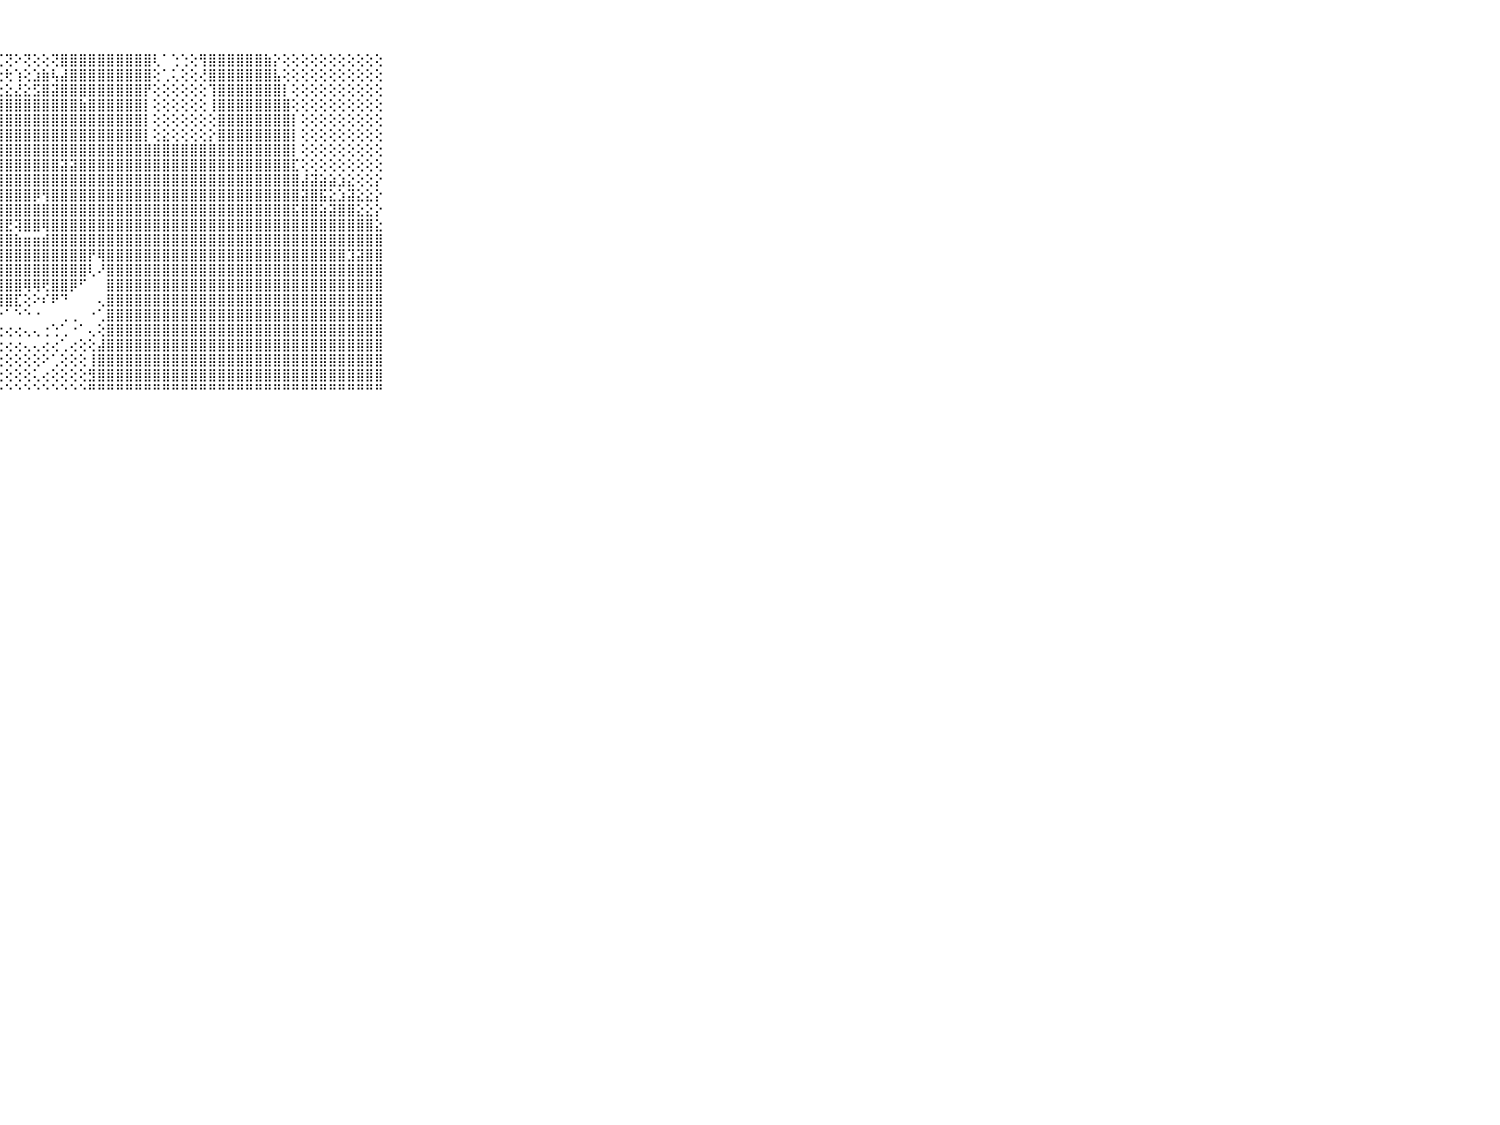

⠀⠀⠀⠀⠀⠀⠀⠀⠀⠀⠀⣿⣿⣿⣿⣿⣿⣿⣿⣿⣿⡏⢕⢑⢕⢕⠷⢎⢝⠕⢝⢕⢕⢝⣿⣿⣿⣿⣿⣿⣿⣿⣿⣿⢇⠁⢑⢑⢕⢻⣿⣿⣿⣿⣿⣿⣷⡕⢕⢕⢕⢕⢕⢕⢕⢕⢕⢕⢕⠀⠀⠀⠀⠀⠀⠀⠀⠀⠀⠀⠀
⠀⠀⠀⠀⠀⠀⠀⠀⠀⠀⠀⣿⣿⣿⣿⣿⣿⣿⣿⣿⢏⢕⢕⡁⢁⣕⣕⢕⢗⢱⢕⣱⣷⢧⣼⣿⣿⣿⣿⣿⣿⣿⣿⣿⢕⢁⢅⢕⢕⢜⣿⣿⣿⣿⣿⣿⣿⣧⢕⢕⢕⢕⢕⢕⢕⢕⢕⢕⢕⠀⠀⠀⠀⠀⠀⠀⠀⠀⠀⠀⠀
⠀⠀⠀⠀⠀⠀⠀⠀⠀⠀⠀⣿⣿⣿⣿⣿⣿⣿⣿⢟⢕⢕⢗⢻⢟⣕⣝⣕⣕⣜⣕⣫⣿⣽⣿⣿⣿⣿⣿⣿⣿⣿⣿⡟⢕⢕⢕⢕⢕⢕⢹⣿⣿⣿⣿⣿⣿⣿⡇⢕⢕⢕⢕⢕⢕⢕⢕⢕⢕⠀⠀⠀⠀⠀⠀⠀⠀⠀⠀⠀⠀
⠀⠀⠀⠀⠀⠀⠀⠀⠀⠀⠀⣿⣿⣿⣿⣿⣿⣿⣿⡕⢇⢵⢷⣾⣿⣿⣿⣿⣿⣿⣿⣿⣿⣿⣿⣿⣷⣿⣿⣿⣿⣿⣿⡇⢕⢕⢕⢕⢕⢕⢸⣿⣿⣿⣿⣿⣿⣿⣿⢕⢕⢕⢕⢕⢕⢕⢕⢕⢕⠀⠀⠀⠀⠀⠀⠀⠀⠀⠀⠀⠀
⠀⠀⠀⠀⠀⠀⠀⠀⠀⠀⠀⣿⣿⣿⣿⣿⣿⣿⣿⡇⢕⢜⣿⣿⣿⣿⣿⣿⣿⣿⣿⣿⣿⣿⣿⣿⣿⣿⣿⣿⣿⣿⣿⡇⢕⢕⢕⢕⢕⢕⢕⣿⣿⣿⣿⣿⣿⣿⣿⡇⢕⢕⢕⢕⢕⢕⢕⢕⢕⠀⠀⠀⠀⠀⠀⠀⠀⠀⠀⠀⠀
⠀⠀⠀⠀⠀⠀⠀⠀⠀⠀⠀⣿⣿⣿⣿⣿⣿⣿⣿⡇⢕⢸⣿⣿⣿⣿⣿⣿⣿⣿⣿⣿⣿⣿⣿⣿⣿⣿⣿⣿⣿⣿⣿⡇⢕⣕⢕⢕⢕⢕⡕⣿⣿⣿⣿⣿⣿⣿⣿⡇⢕⢕⢕⢕⢕⢕⢕⢕⢕⠀⠀⠀⠀⠀⠀⠀⠀⠀⠀⠀⠀
⠀⠀⠀⠀⠀⠀⠀⠀⠀⠀⠀⣿⣿⣿⣿⣿⣿⣿⣿⡇⢕⢸⣿⣿⣿⣿⣿⣿⣿⣿⣿⣿⣿⣿⣿⣿⣿⣿⣿⣿⣿⣿⣿⣿⣿⣿⣿⣿⣿⣿⣿⣿⣿⣿⣿⣿⣿⣿⣿⡇⢕⢕⢕⢕⢕⢕⢕⢕⢕⠀⠀⠀⠀⠀⠀⠀⠀⠀⠀⠀⠀
⠀⠀⠀⠀⠀⠀⠀⠀⠀⠀⠀⣿⣿⣿⣿⣿⣿⣿⣿⣿⢕⢸⣿⣿⣿⣿⣏⣿⣿⣿⣿⣿⣿⣿⣽⣽⣿⣿⣿⣿⣿⣿⣿⣿⣿⣿⣿⣿⣿⣿⣿⣿⣿⣿⣿⣿⣿⣿⣿⣏⢕⢕⢕⢕⢕⢕⢕⢕⢕⠀⠀⠀⠀⠀⠀⠀⠀⠀⠀⠀⠀
⠀⠀⠀⠀⠀⠀⠀⠀⠀⠀⠀⣿⣿⣿⣿⣿⣿⣿⣿⣿⣧⣸⣿⣿⣿⣿⣿⣿⣿⣿⣿⣿⣿⣿⣿⣿⣿⣿⣿⣿⣿⣿⣿⣿⣿⣿⣿⣿⣿⣿⣿⣿⣿⣿⣿⣿⣿⣿⣿⣿⣼⣽⣵⣵⣱⣕⢕⢕⡕⠀⠀⠀⠀⠀⠀⠀⠀⠀⠀⠀⠀
⠀⠀⠀⠀⠀⠀⠀⠀⠀⠀⠀⣿⣿⣿⣿⣿⣿⣿⣿⣿⣾⣿⣿⣿⣿⣿⣿⣿⣿⣿⣿⡿⢻⣿⣿⣿⣿⣿⣿⣿⣿⣿⣿⣿⣿⣿⣿⣿⣿⣿⣿⣿⣿⣿⣿⣿⣿⣿⣿⣿⣽⣿⣯⣕⣱⣽⣕⣕⡕⠀⠀⠀⠀⠀⠀⠀⠀⠀⠀⠀⠀
⠀⠀⠀⠀⠀⠀⠀⠀⠀⠀⠀⣿⣿⣿⣿⣿⣿⣿⣿⣿⣿⣿⣿⣿⣿⣿⣿⣿⣿⣿⣿⣿⣿⣿⣿⣿⣿⣿⣿⣿⣿⣿⣿⣿⣿⣿⣿⣿⣿⣿⣿⣿⣿⣿⣿⣿⣿⣿⣿⣯⣿⣿⣵⣽⣿⣿⣕⣕⡕⠀⠀⠀⠀⠀⠀⠀⠀⠀⠀⠀⠀
⠀⠀⠀⠀⠀⠀⠀⠀⠀⠀⠀⣿⣿⣿⣿⣿⣿⣿⣿⣿⣿⣿⣿⣿⣿⣿⣿⣿⣟⢽⣿⣿⢿⣿⣿⣿⣿⣿⣿⣿⣿⣿⣿⣿⣿⣿⣿⣿⣿⣿⣿⣿⣿⣿⣿⣿⣿⣿⣿⣿⣿⣿⣿⣿⣿⣿⣿⣿⣕⠀⠀⠀⠀⠀⠀⠀⠀⠀⠀⠀⠀
⠀⠀⠀⠀⠀⠀⠀⠀⠀⠀⠀⣿⣿⣿⣿⣿⣿⣿⣿⣿⣿⣿⣿⣿⣿⣿⣿⣿⣿⣷⣶⣶⣾⣿⣿⣿⣿⣿⣿⣿⣿⣿⣿⣿⣿⣿⣿⣿⣿⣿⣿⣿⣿⣿⣿⣿⣿⣿⣿⣿⣿⣿⣿⣿⣿⣿⣿⣿⣿⠀⠀⠀⠀⠀⠀⠀⠀⠀⠀⠀⠀
⠀⠀⠀⠀⠀⠀⠀⠀⠀⠀⠀⣿⣿⣿⣿⣿⣿⣿⣿⣿⣿⣿⣿⣿⣿⣿⣿⣿⣿⣿⣿⣿⣿⣿⣿⣿⣿⡟⢿⣿⣿⣿⣿⣿⣿⣿⣿⣿⣿⣿⣿⣿⣿⣿⣿⣿⣿⣿⣿⣿⣿⣿⣿⣿⣿⣹⣽⣿⣿⠀⠀⠀⠀⠀⠀⠀⠀⠀⠀⠀⠀
⠀⠀⠀⠀⠀⠀⠀⠀⠀⠀⠀⣿⣿⣿⣿⣿⣿⣿⣿⣿⣿⣿⣿⡿⢸⣿⣿⣿⣿⣿⣿⣿⣿⣿⣿⣿⣿⢇⠜⣿⣿⣿⣿⣿⣿⣿⣿⣿⣿⣿⣿⣿⣿⣿⣿⣿⣿⣿⣿⣿⣿⣿⣿⣿⣿⣿⣿⣿⣿⠀⠀⠀⠀⠀⠀⠀⠀⠀⠀⠀⠀
⠀⠀⠀⠀⠀⠀⠀⠀⠀⠀⠀⣿⣿⣿⣿⣿⣿⣿⣿⣿⣿⣿⣿⢕⢕⣿⣿⣿⣿⣿⢿⢿⢟⣿⣿⡿⠋⠀⠀⣿⣿⣿⣿⣿⣿⣿⣿⣿⣿⣿⣿⣿⣿⣿⣿⣿⣿⣿⣿⣿⣿⣿⣿⣿⣿⣿⣿⣿⣿⠀⠀⠀⠀⠀⠀⠀⠀⠀⠀⠀⠀
⠀⠀⠀⠀⠀⠀⠀⠀⠀⠀⠀⣿⣿⣿⣿⣿⣿⣿⣿⣿⣿⣿⣿⢕⢕⢜⢻⢿⣿⣏⢕⠕⠎⠟⠙⠀⠀⠀⢄⣿⣿⣿⣿⣿⣿⣿⣿⣿⣿⣿⣿⣿⣿⣿⣿⣿⣿⣿⣿⣿⣿⣿⣿⣿⣿⣿⣿⣿⣿⠀⠀⠀⠀⠀⠀⠀⠀⠀⠀⠀⠀
⠀⠀⠀⠀⠀⠀⠀⠀⠀⠀⠀⣿⣿⣿⣿⣿⣿⣿⣿⣿⣿⣿⣿⠑⢕⢕⢕⠕⠁⠑⠑⠐⠀⠀⢀⢀⠀⠐⢁⣿⣿⣿⣿⣿⣿⣿⣿⣿⣿⣿⣿⣿⣿⣿⣿⣿⣿⣿⣿⣿⣿⣿⣿⣿⣿⣿⣿⣿⣿⠀⠀⠀⠀⠀⠀⠀⠀⠀⠀⠀⠀
⠀⠀⠀⠀⠀⠀⠀⠀⠀⠀⠀⣿⣿⣿⣿⣿⣿⣿⣿⣿⣿⣿⣿⡅⢕⢕⢕⢕⢔⢔⢄⢄⢐⢑⢁⠐⠁⢄⢕⣿⣿⣿⣿⣿⣿⣿⣿⣿⣿⣿⣿⣿⣿⣿⣿⣿⣿⣿⣿⣿⣿⣿⣿⣿⣿⣿⣿⣿⣿⠀⠀⠀⠀⠀⠀⠀⠀⠀⠀⠀⠀
⠀⠀⠀⠀⠀⠀⠀⠀⠀⠀⠀⣿⣿⣿⣿⣿⣿⣿⣿⣿⣿⣿⣿⣧⢕⢕⢕⢕⢔⢔⢄⢄⢔⢔⢁⢔⢕⢕⣼⣿⣿⣿⣿⣿⣿⣿⣿⣿⣿⣿⣿⣿⣿⣿⣿⣿⣿⣿⣿⣿⣿⣿⣿⣿⣿⣿⣿⣿⣿⠀⠀⠀⠀⠀⠀⠀⠀⠀⠀⠀⠀
⠀⠀⠀⠀⠀⠀⠀⠀⠀⠀⠀⣿⣿⣿⣿⣿⣿⣿⣿⣿⣿⣿⣿⣿⣇⢕⢕⢕⢕⢕⢕⢕⠕⢁⢕⢕⢕⢸⣿⣿⣿⣿⣿⣿⣿⣿⣿⣿⣿⣿⣿⣿⣿⣿⣿⣿⣿⣿⣿⣿⣿⣿⣿⣿⣿⣿⣿⣿⣿⠀⠀⠀⠀⠀⠀⠀⠀⠀⠀⠀⠀
⠀⠀⠀⠀⠀⠀⠀⠀⠀⠀⠀⣿⣿⣿⣿⣿⣿⣿⣿⣿⣿⣿⣿⣿⣿⣇⢕⢕⢕⢕⢕⢅⢔⢕⢕⢕⢕⣻⣿⣿⣿⣿⣿⣿⣿⣿⣿⣿⣿⣿⣿⣿⣿⣿⣿⣿⣿⣿⣿⣿⣿⣿⣿⣿⣿⣿⣿⣿⣿⠀⠀⠀⠀⠀⠀⠀⠀⠀⠀⠀⠀
⠀⠀⠀⠀⠀⠀⠀⠀⠀⠀⠀⠛⠛⠛⠛⠛⠛⠛⠛⠛⠛⠛⠛⠛⠛⠛⠛⠑⠑⠑⠑⠑⠑⠑⠑⠑⠑⠛⠛⠛⠛⠛⠛⠛⠛⠛⠛⠛⠛⠛⠛⠛⠛⠛⠛⠛⠛⠛⠛⠛⠛⠛⠛⠛⠛⠛⠛⠛⠛⠀⠀⠀⠀⠀⠀⠀⠀⠀⠀⠀⠀